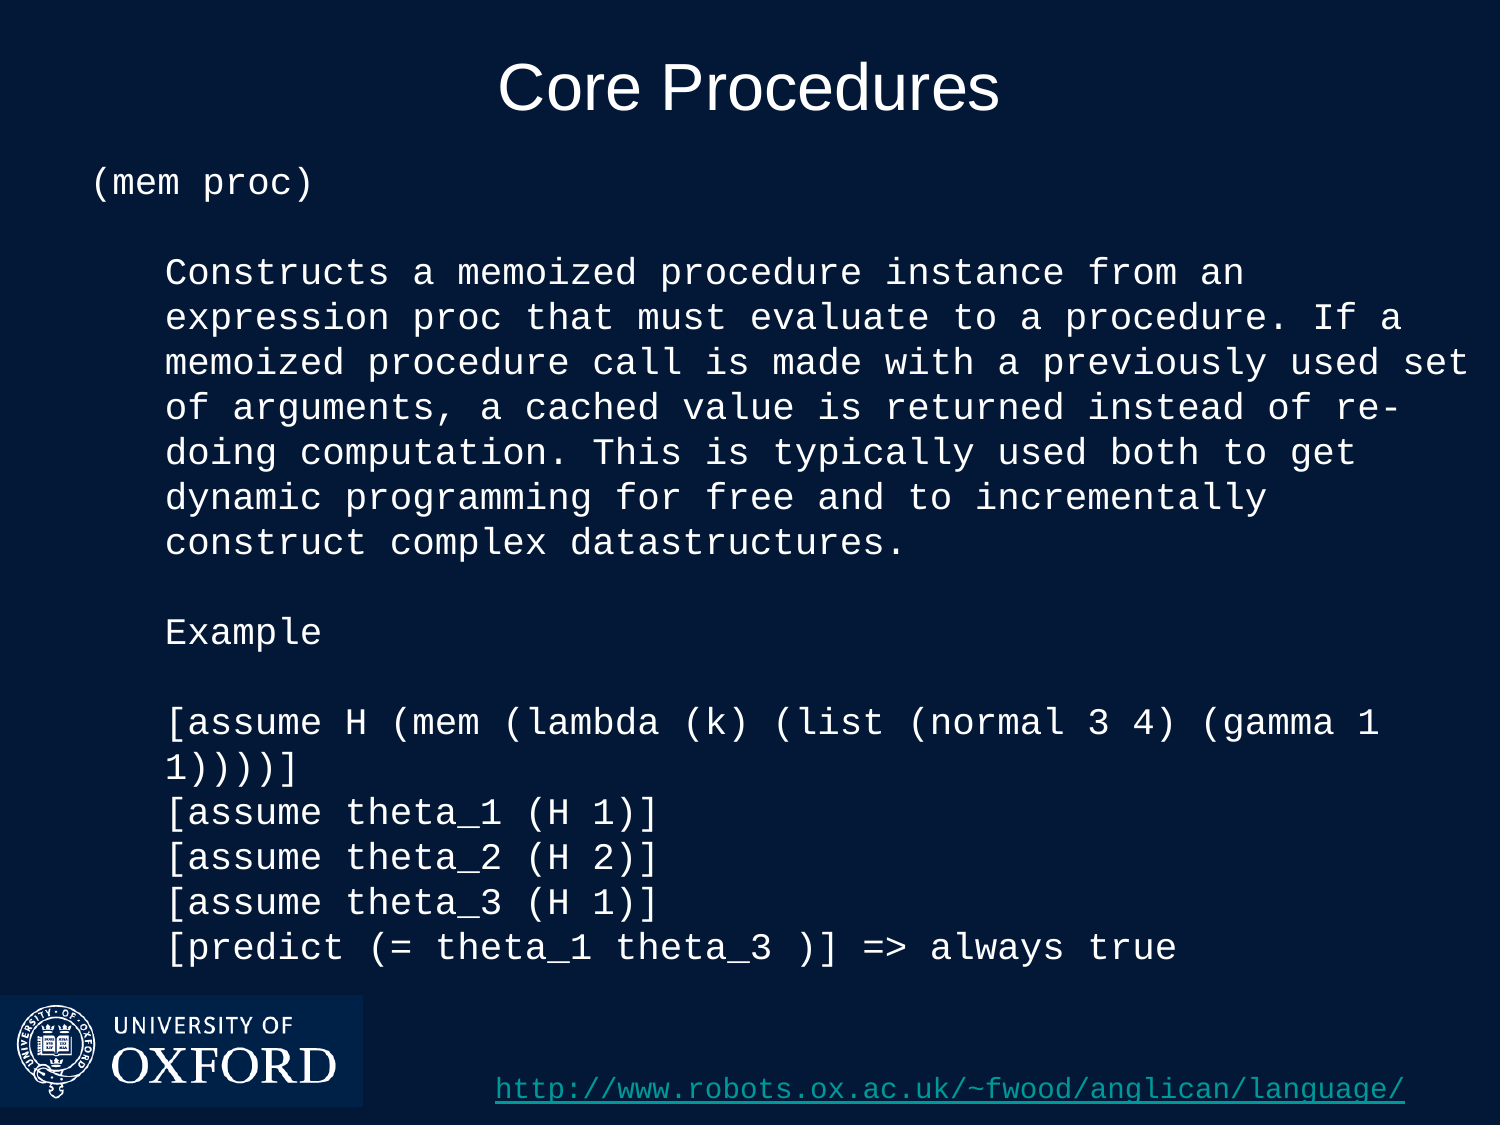

# Core Procedures
(mem proc)

Constructs a memoized procedure instance from an expression proc that must evaluate to a procedure. If a memoized procedure call is made with a previously used set of arguments, a cached value is returned instead of re-doing computation. This is typically used both to get dynamic programming for free and to incrementally construct complex datastructures.

Example

[assume H (mem (lambda (k) (list (normal 3 4) (gamma 1 1))))]
[assume theta_1 (H 1)]
[assume theta_2 (H 2)]
[assume theta_3 (H 1)]
[predict (= theta_1 theta_3 )] => always true

http://www.robots.ox.ac.uk/~fwood/anglican/language/